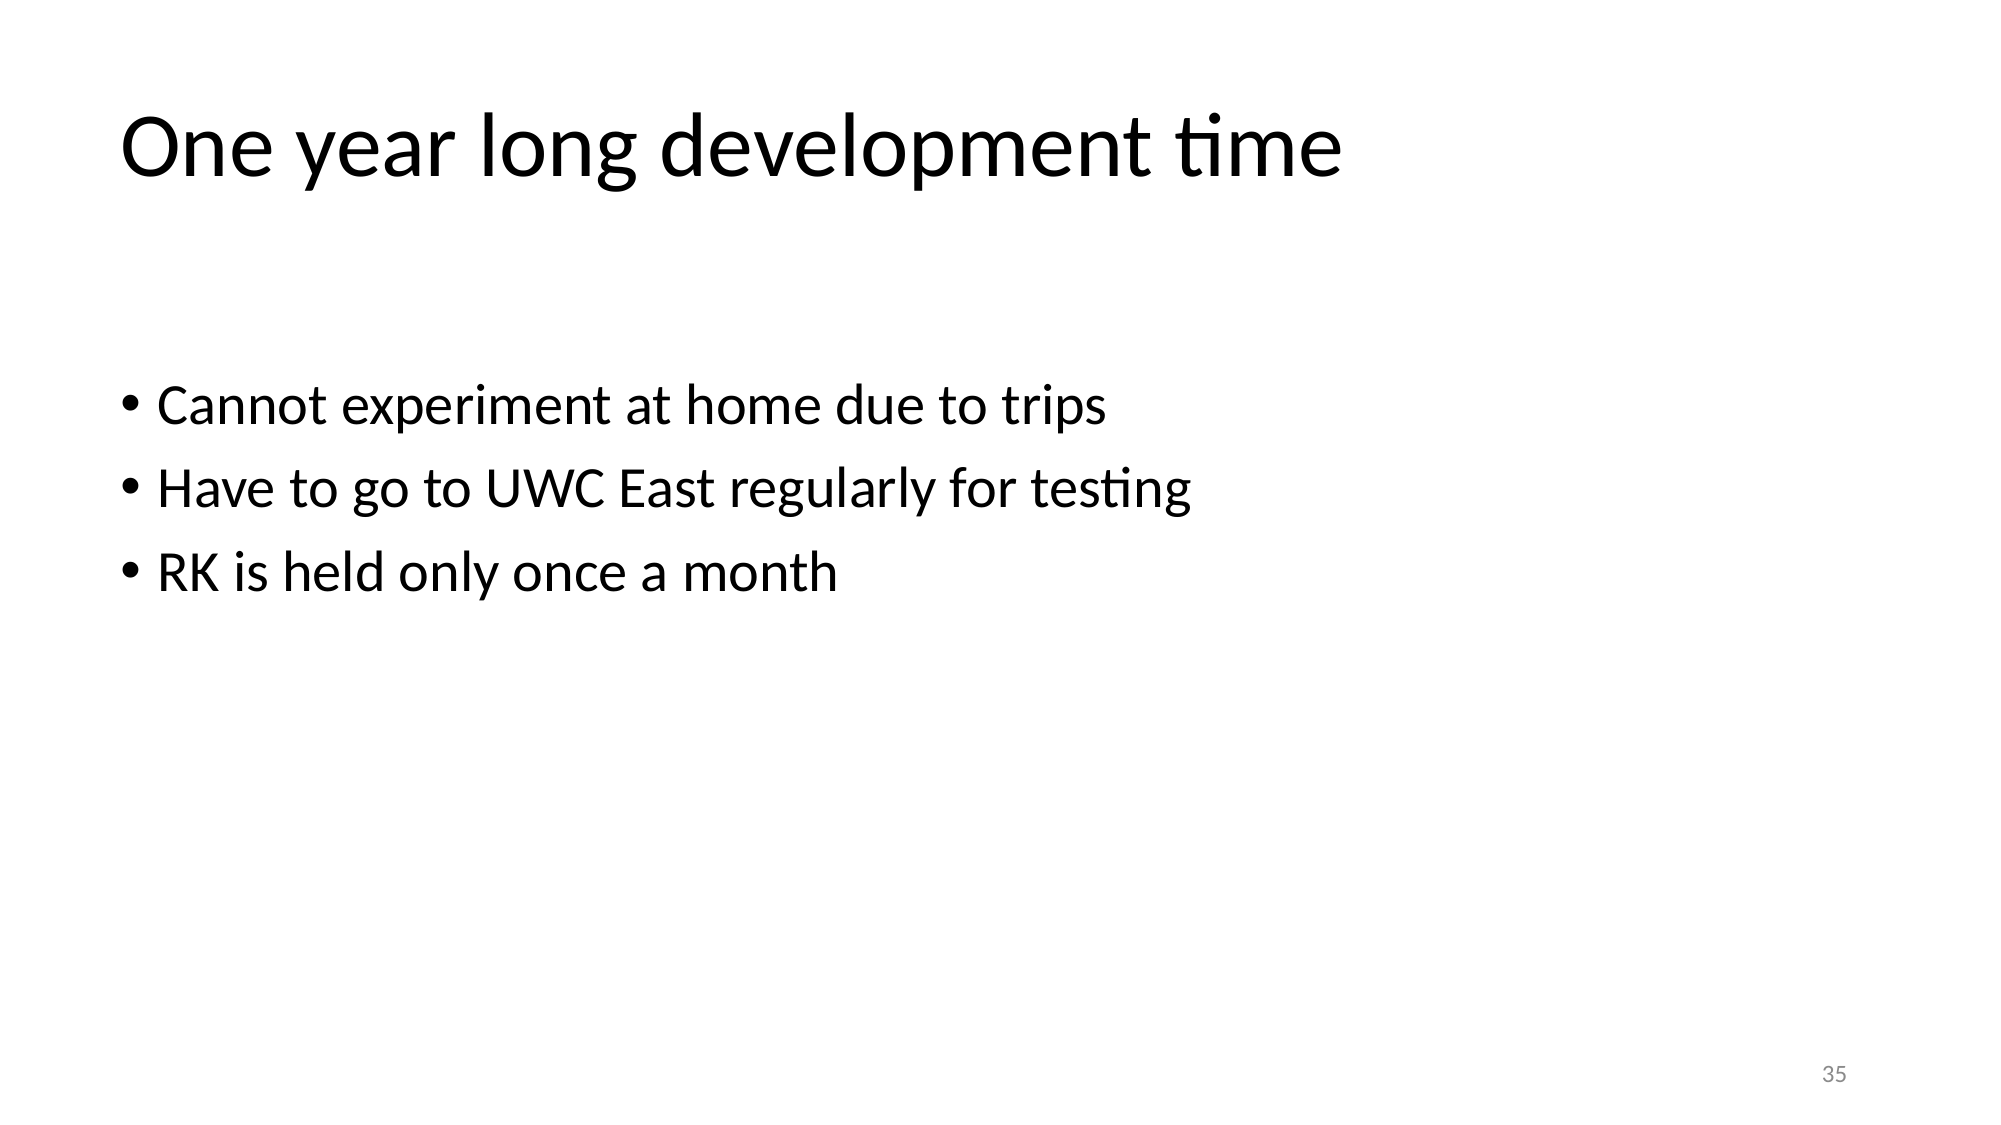

# One year long development time
Cannot experiment at home due to trips
Have to go to UWC East regularly for testing
RK is held only once a month
35